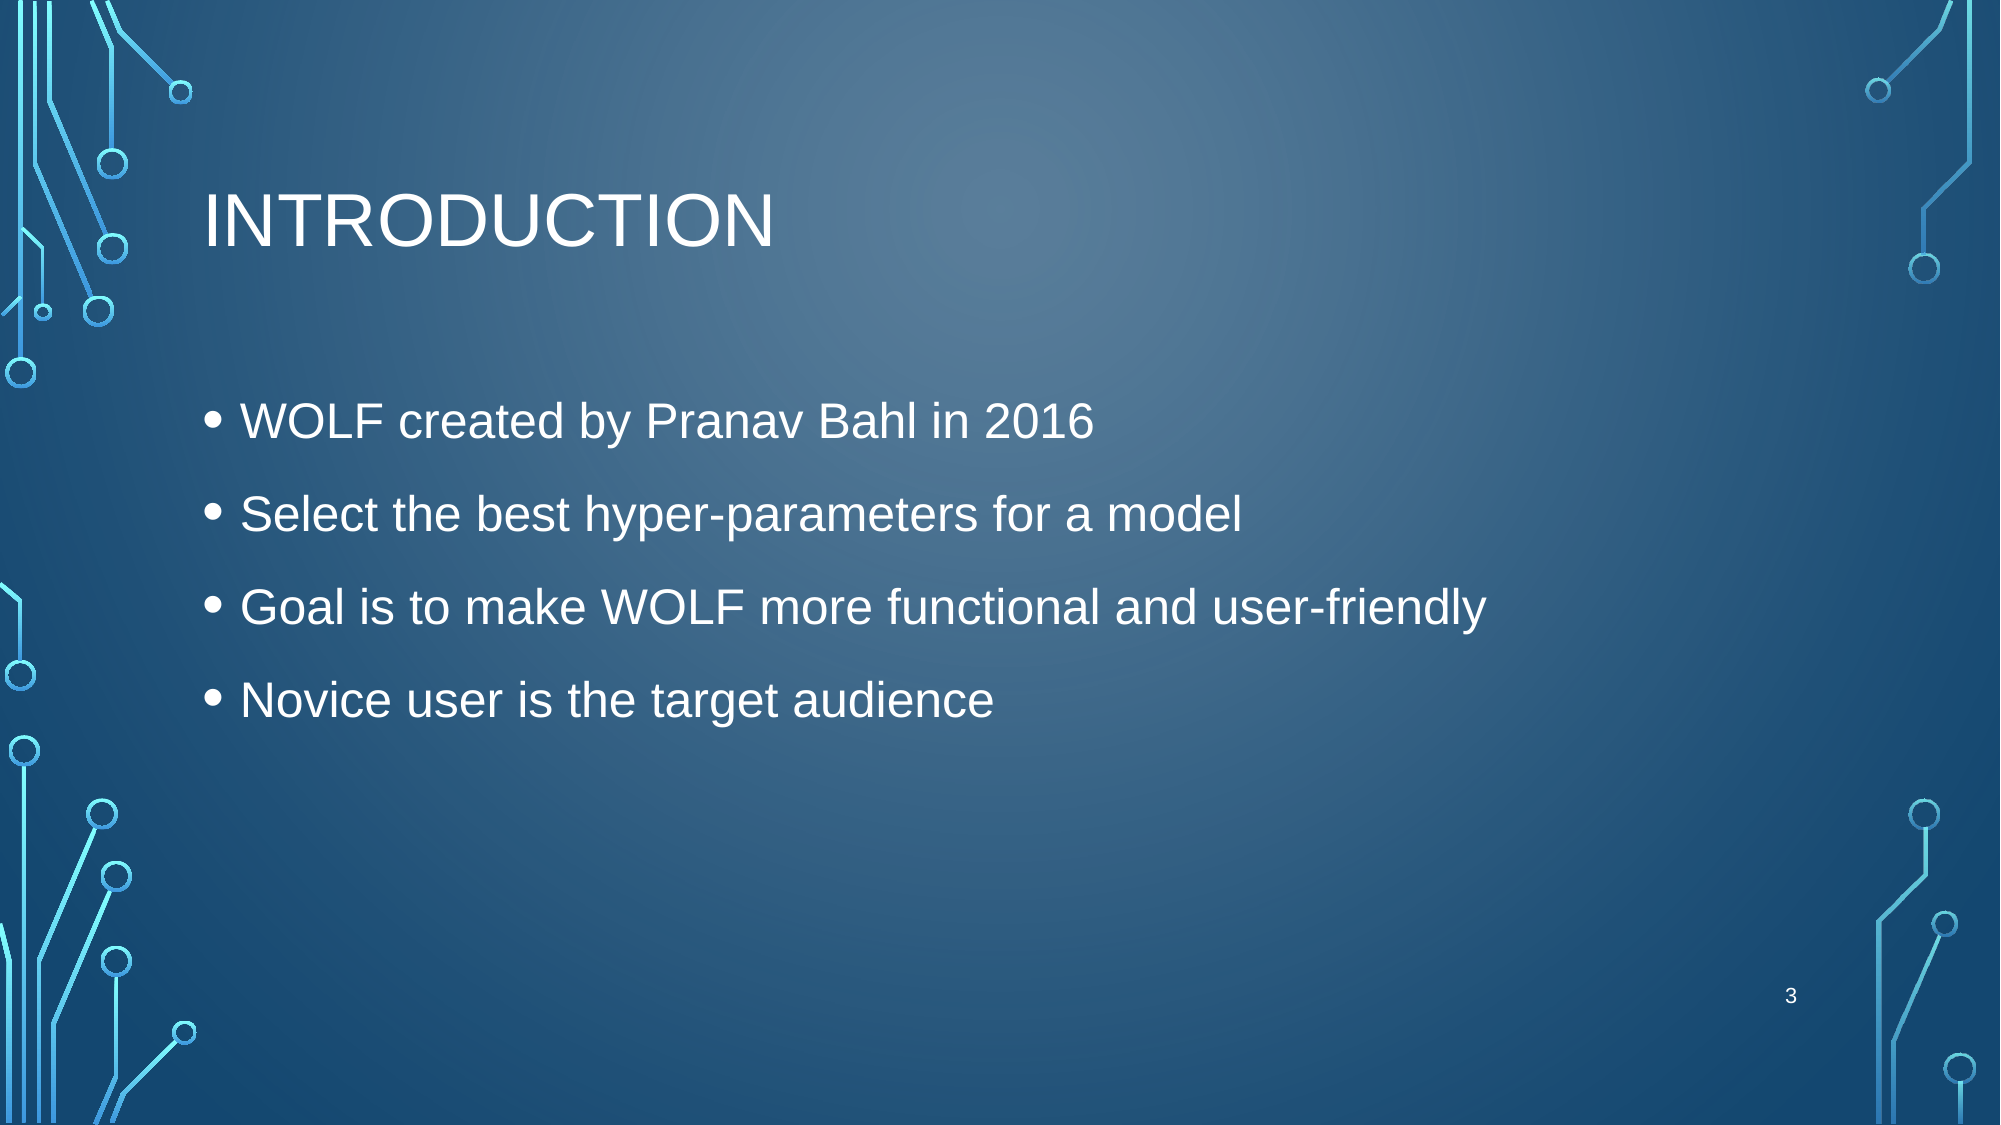

# Introduction
WOLF created by Pranav Bahl in 2016
Select the best hyper-parameters for a model
Goal is to make WOLF more functional and user-friendly
Novice user is the target audience
3